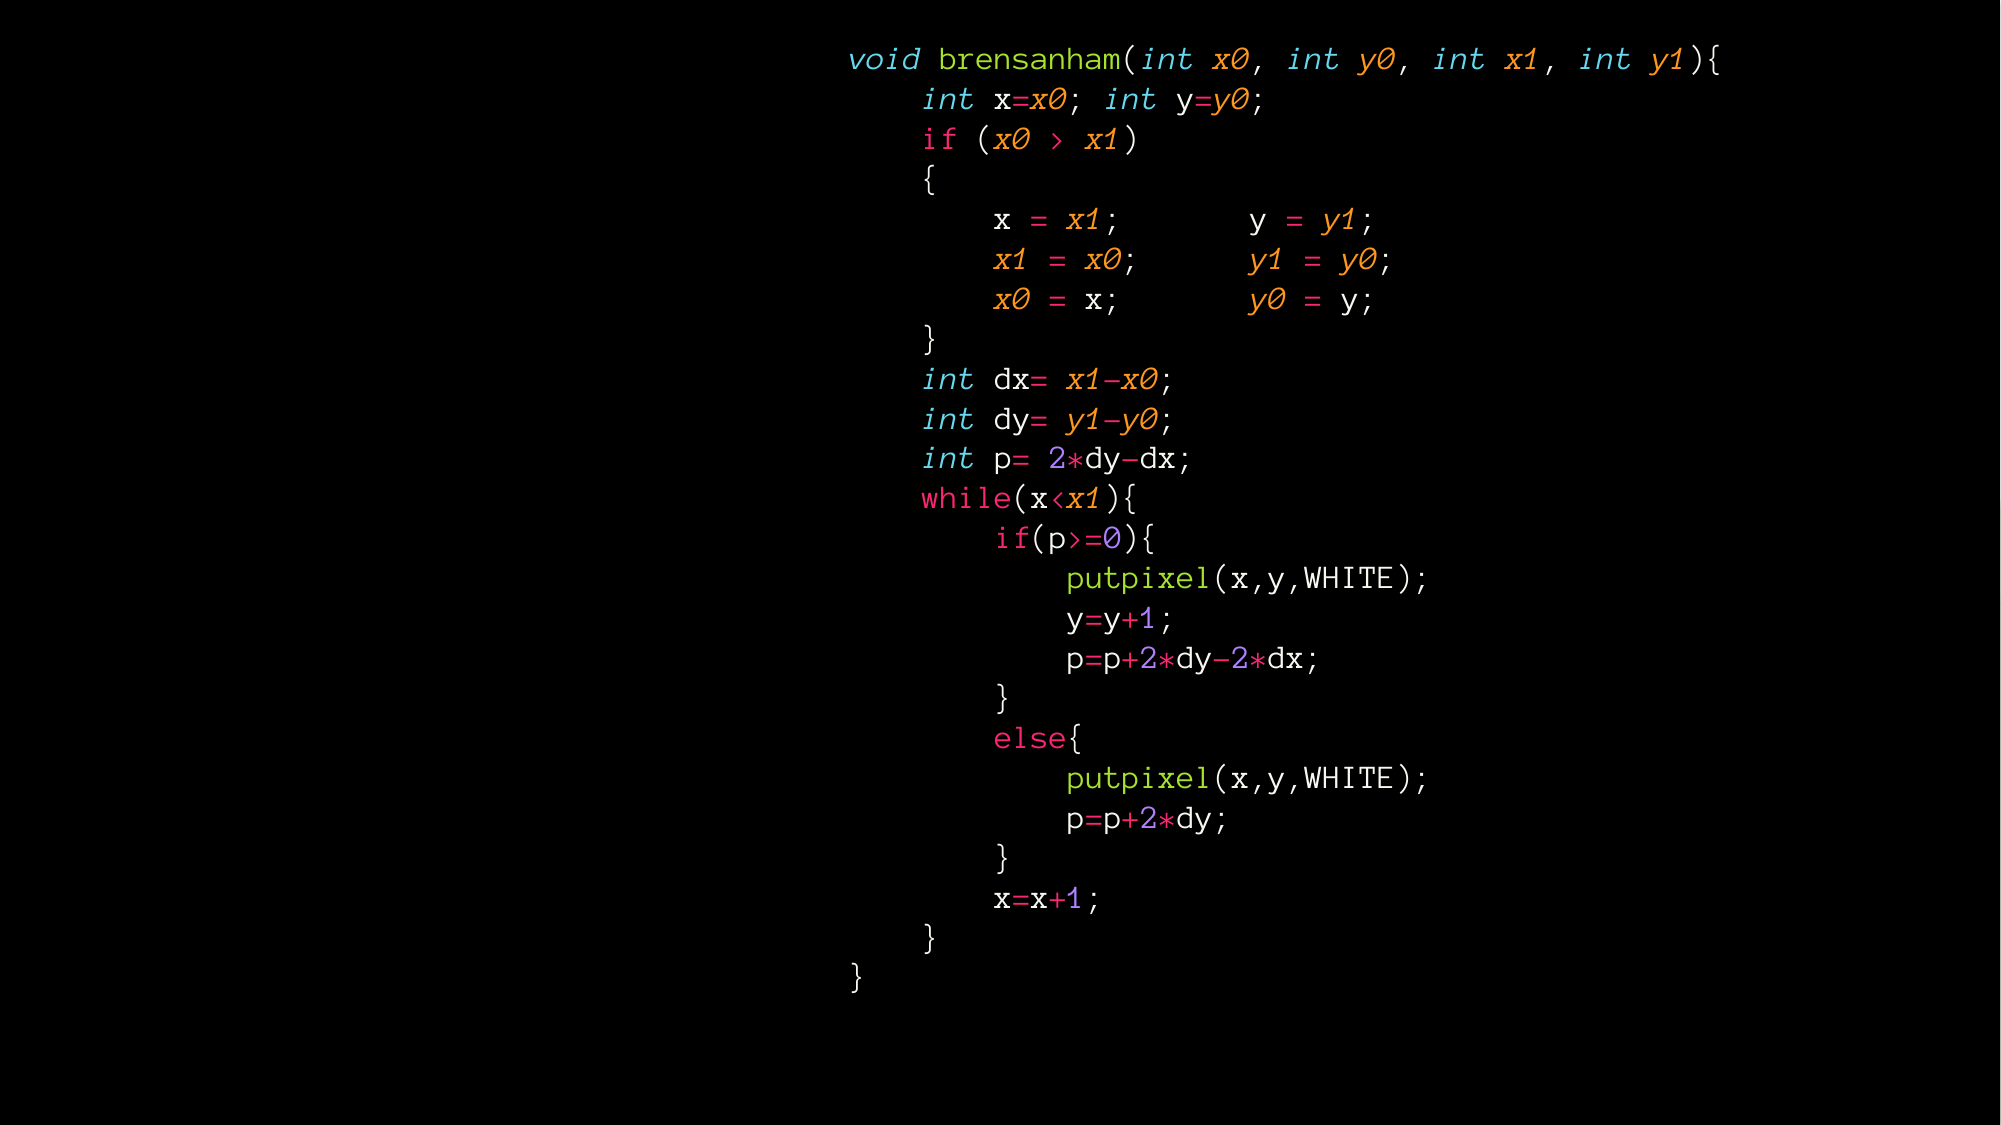

# void brensanham(int x0, int y0, int x1, int y1){     int x=x0; int y=y0;     if (x0 > x1)     {         x = x1;       y = y1;         x1 = x0;      y1 = y0;         x0 = x;       y0 = y;     }     int dx= x1-x0;     int dy= y1-y0;     int p= 2*dy-dx;     while(x<x1){         if(p>=0){             putpixel(x,y,WHITE);             y=y+1;             p=p+2*dy-2*dx;         }         else{             putpixel(x,y,WHITE);             p=p+2*dy;         }         x=x+1;     } }